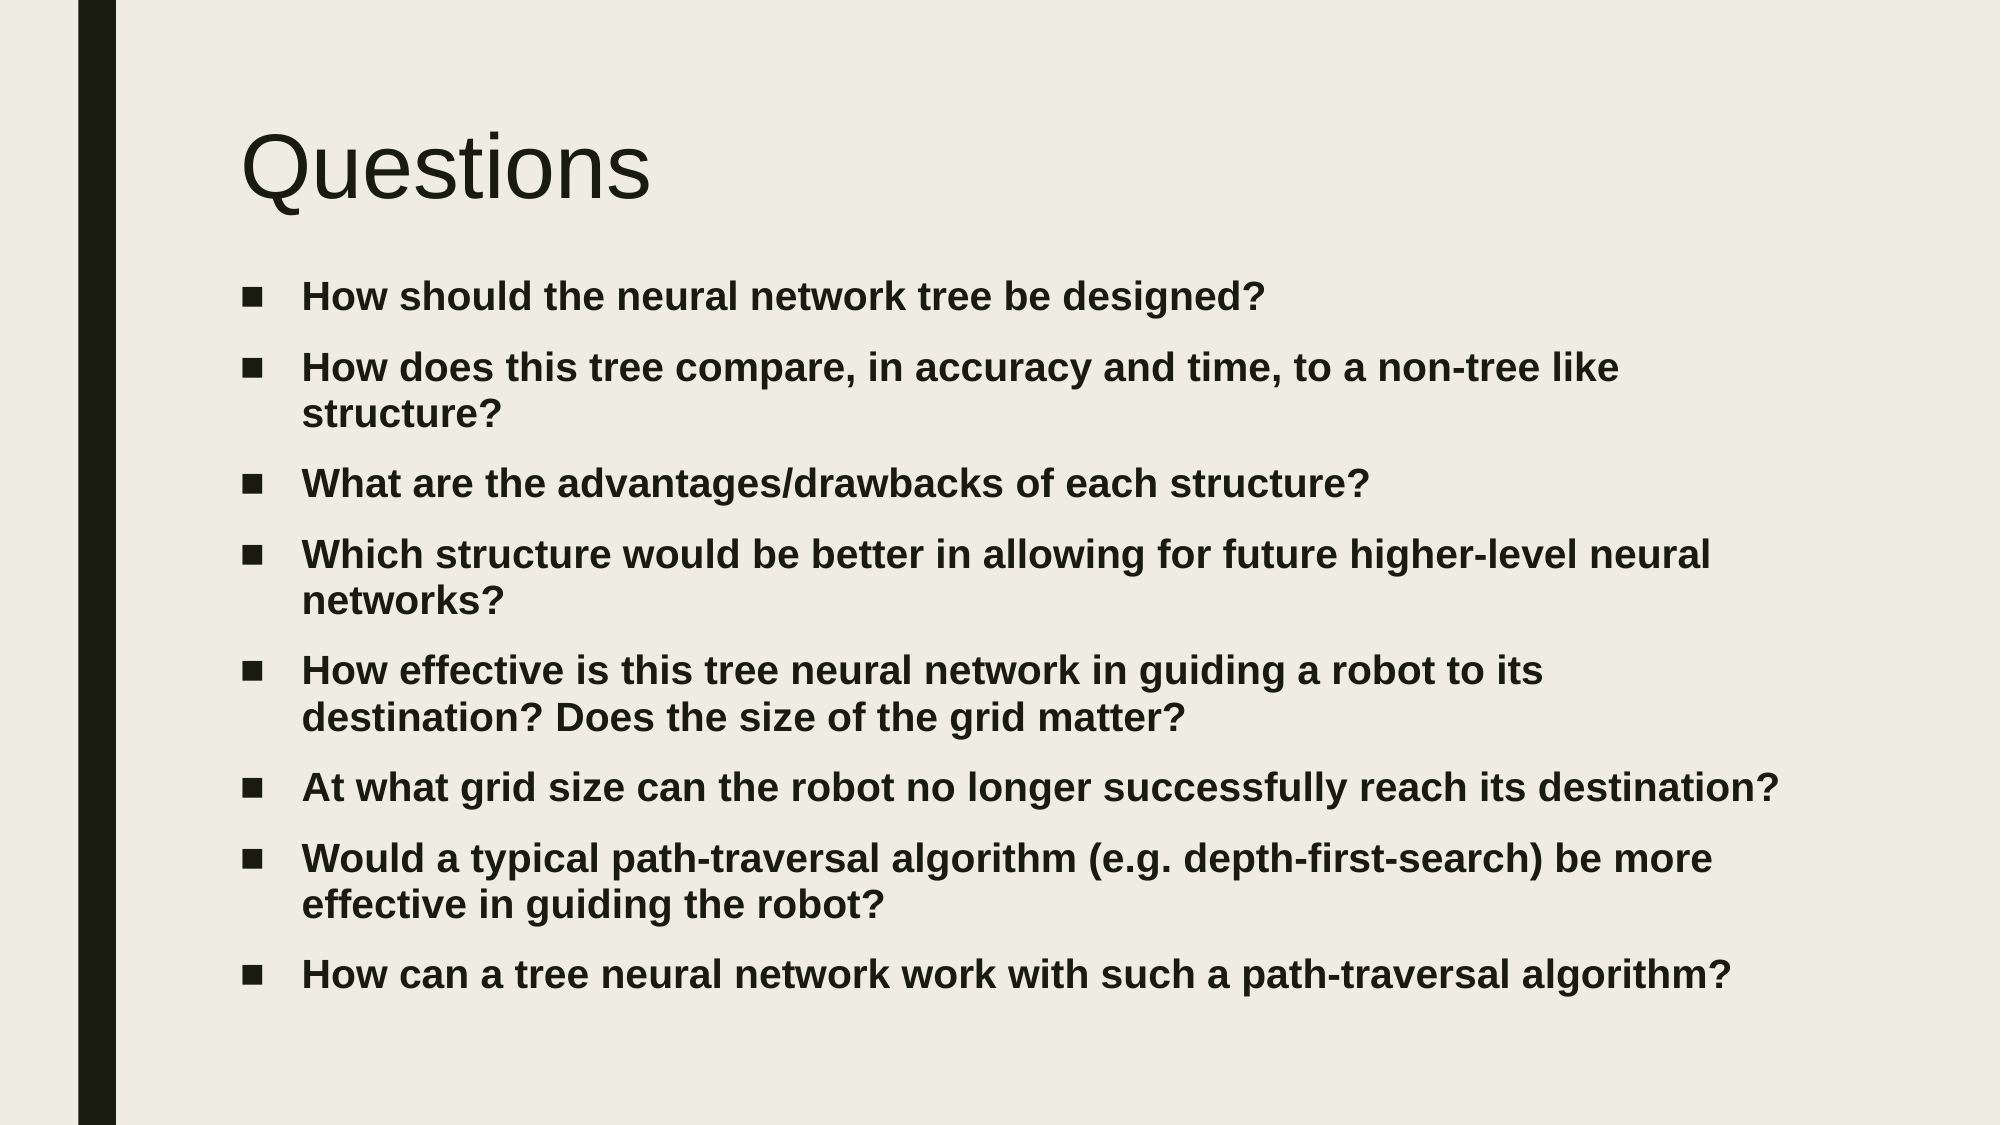

# Questions
How should the neural network tree be designed?
How does this tree compare, in accuracy and time, to a non-tree like structure?
What are the advantages/drawbacks of each structure?
Which structure would be better in allowing for future higher-level neural networks?
How effective is this tree neural network in guiding a robot to its destination? Does the size of the grid matter?
At what grid size can the robot no longer successfully reach its destination?
Would a typical path-traversal algorithm (e.g. depth-first-search) be more effective in guiding the robot?
How can a tree neural network work with such a path-traversal algorithm?